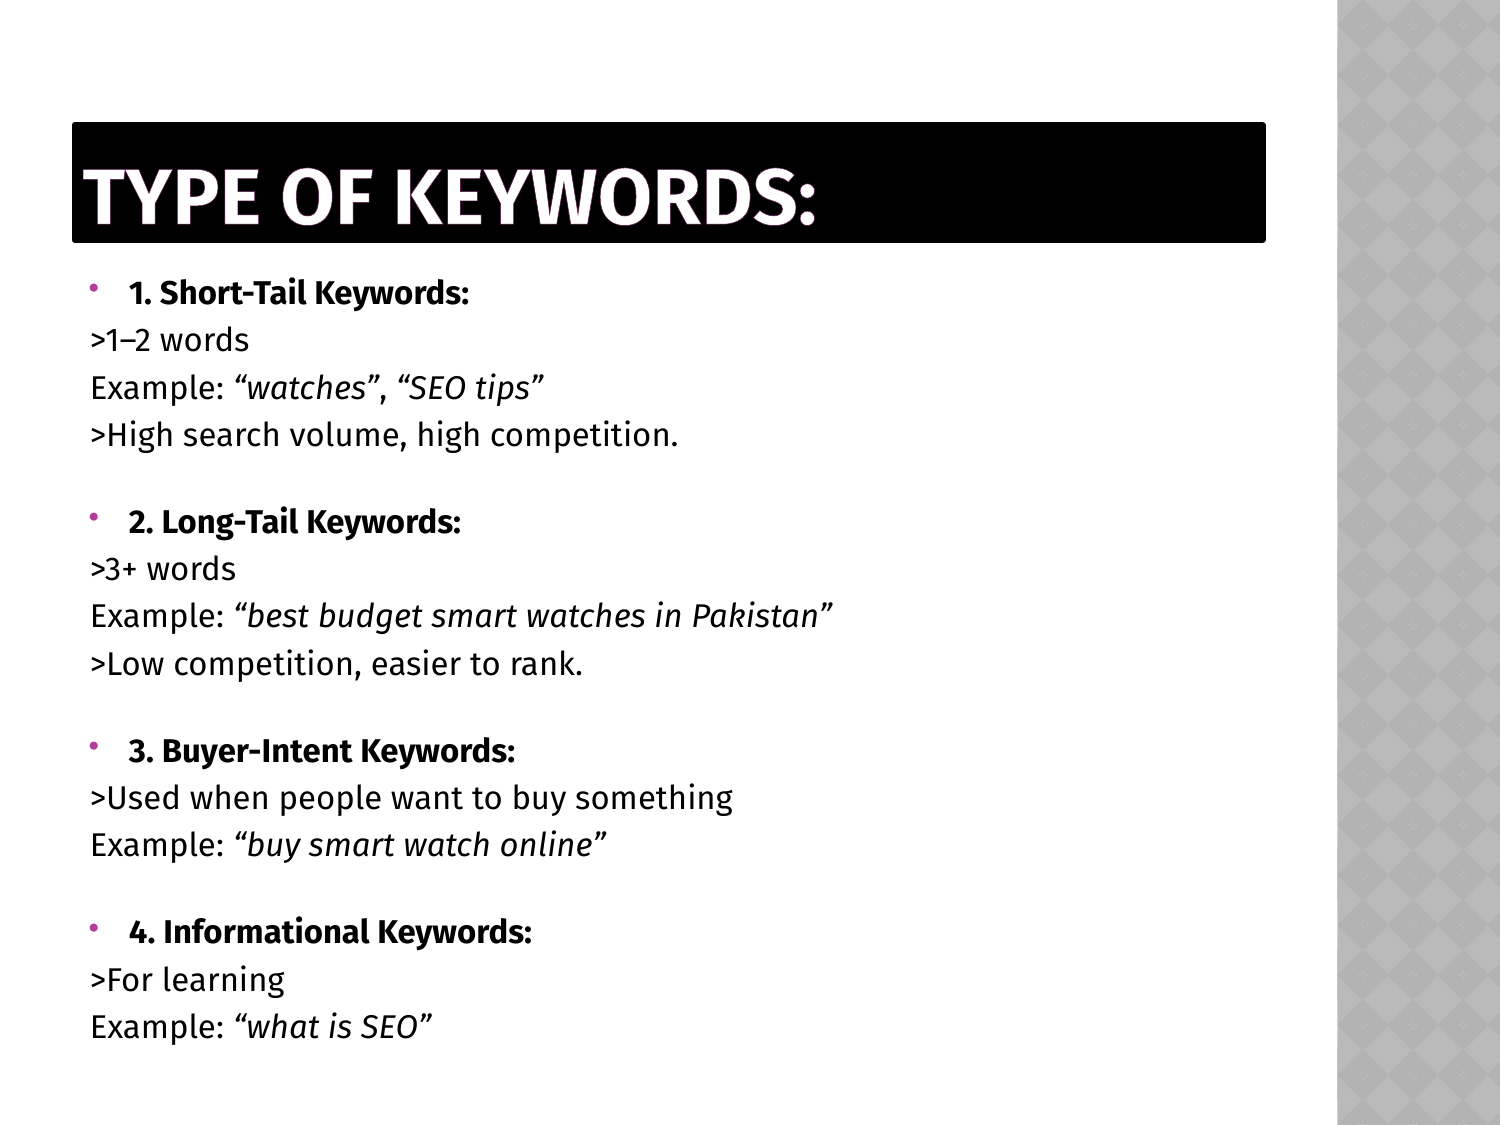

# TYPE OF KEYWORDS:
1. Short-Tail Keywords:
>1–2 words
Example: “watches”, “SEO tips”
>High search volume, high competition.
2. Long-Tail Keywords:
>3+ words
Example: “best budget smart watches in Pakistan”
>Low competition, easier to rank.
3. Buyer-Intent Keywords:
>Used when people want to buy something
Example: “buy smart watch online”
4. Informational Keywords:
>For learning
Example: “what is SEO”